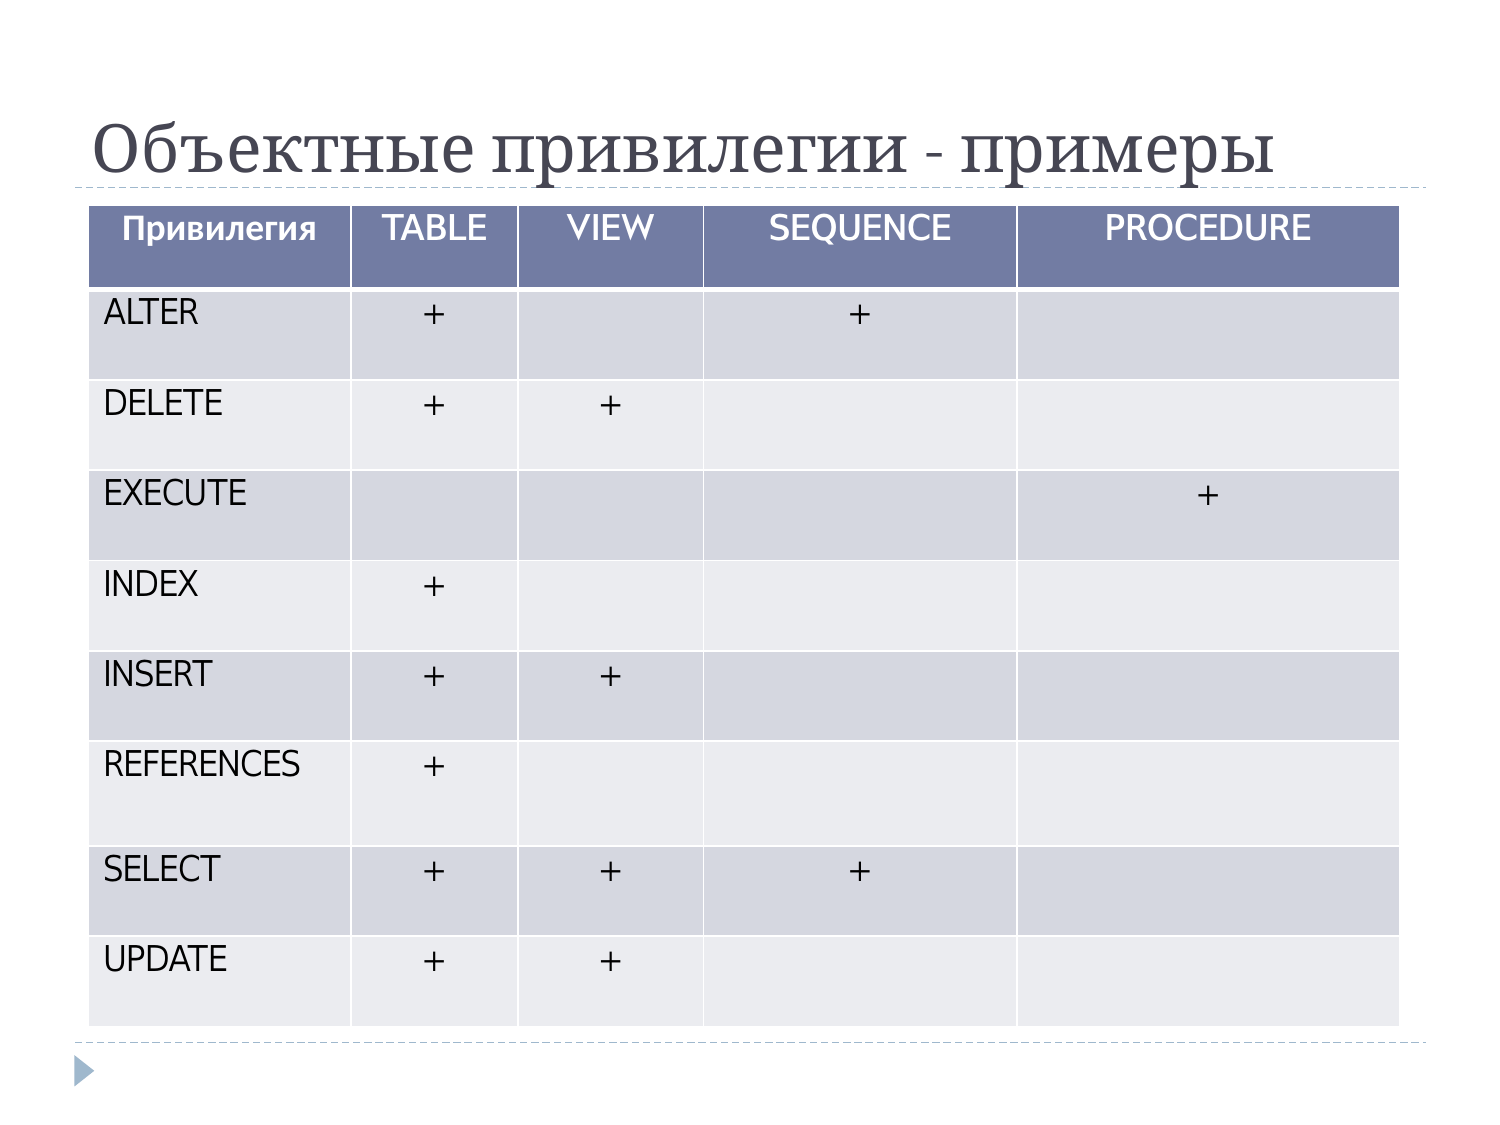

# Объектные привилегии - примеры
| Привилегия | TABLE | VIEW | SEQUENCE | PROCEDURE |
| --- | --- | --- | --- | --- |
| ALTER | + |  | + |  |
| DELETE | + | + |  |  |
| EXECUTE |  |  |  | + |
| INDEX | + |  |  |  |
| INSERT | + | + |  |  |
| REFERENCES | + |  |  |  |
| SELECT | + | + | + |  |
| UPDATE | + | + |  |  |